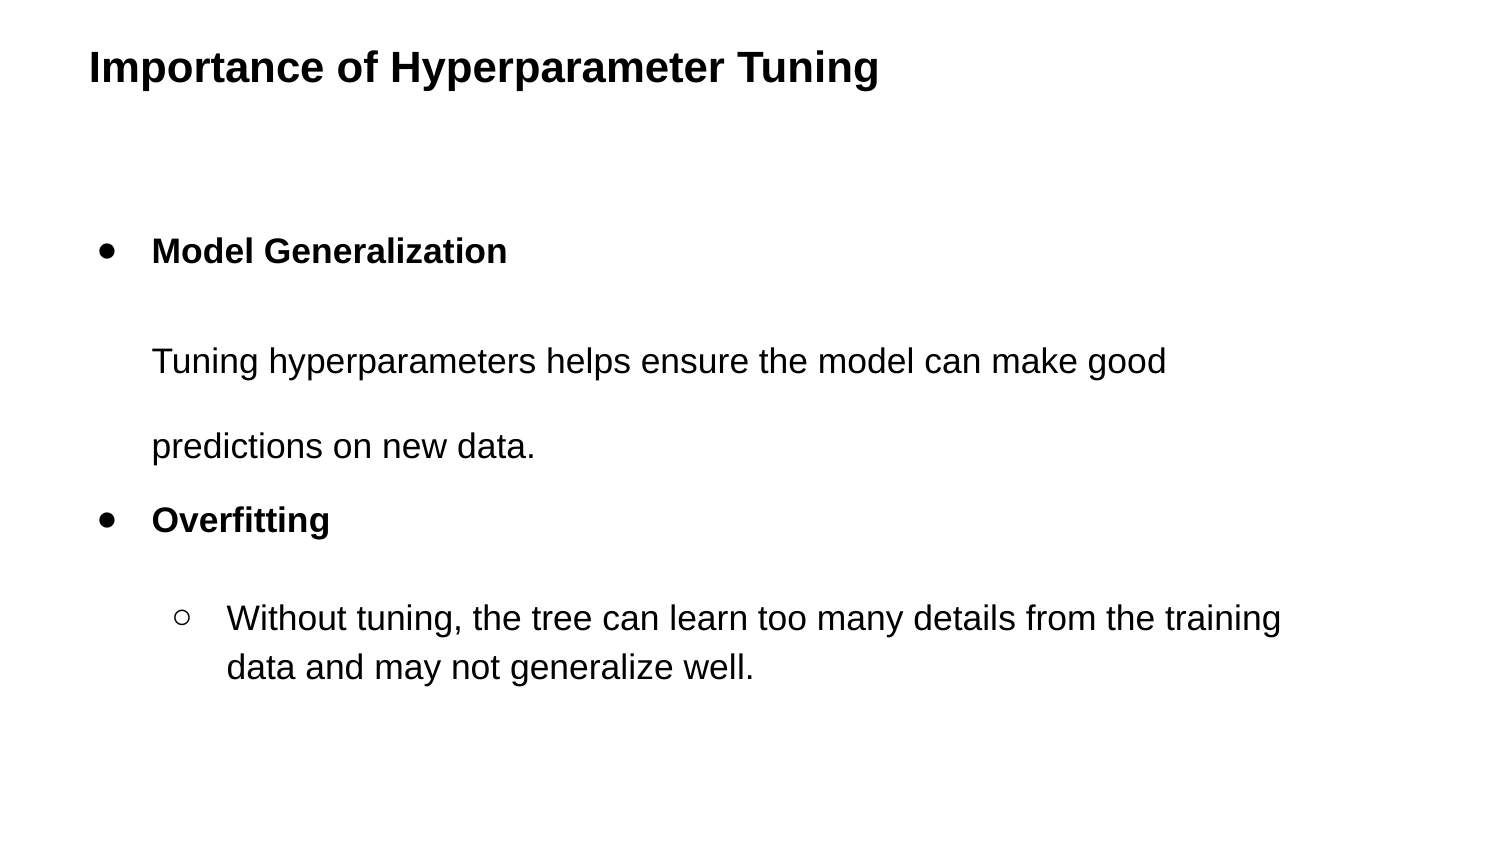

Importance of Hyperparameter Tuning
Model Generalization
Tuning hyperparameters helps ensure the model can make good predictions on new data.
Overfitting
Without tuning, the tree can learn too many details from the training data and may not generalize well.